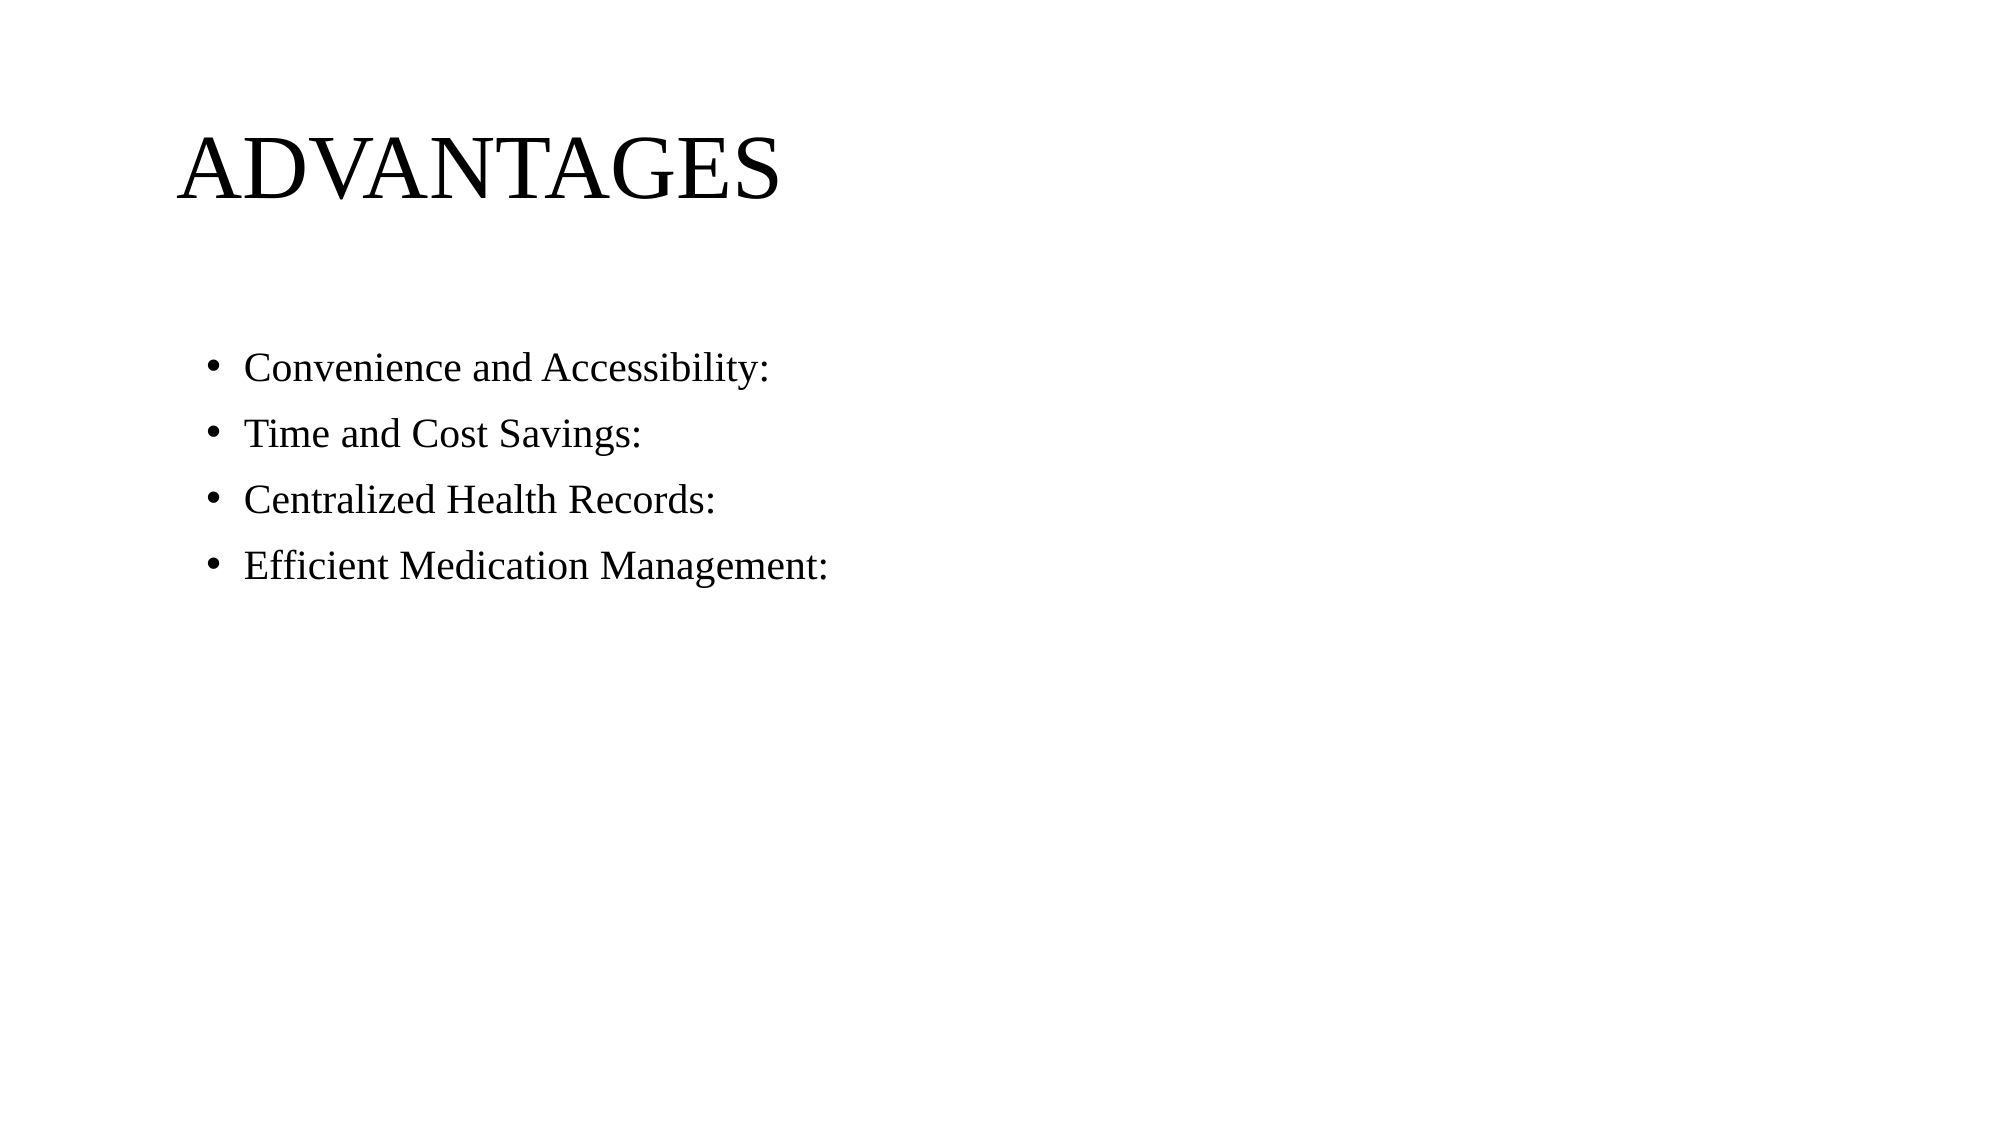

# ADVANTAGES

Convenience and Accessibility:
Time and Cost Savings:
Centralized Health Records:
Efficient Medication Management: